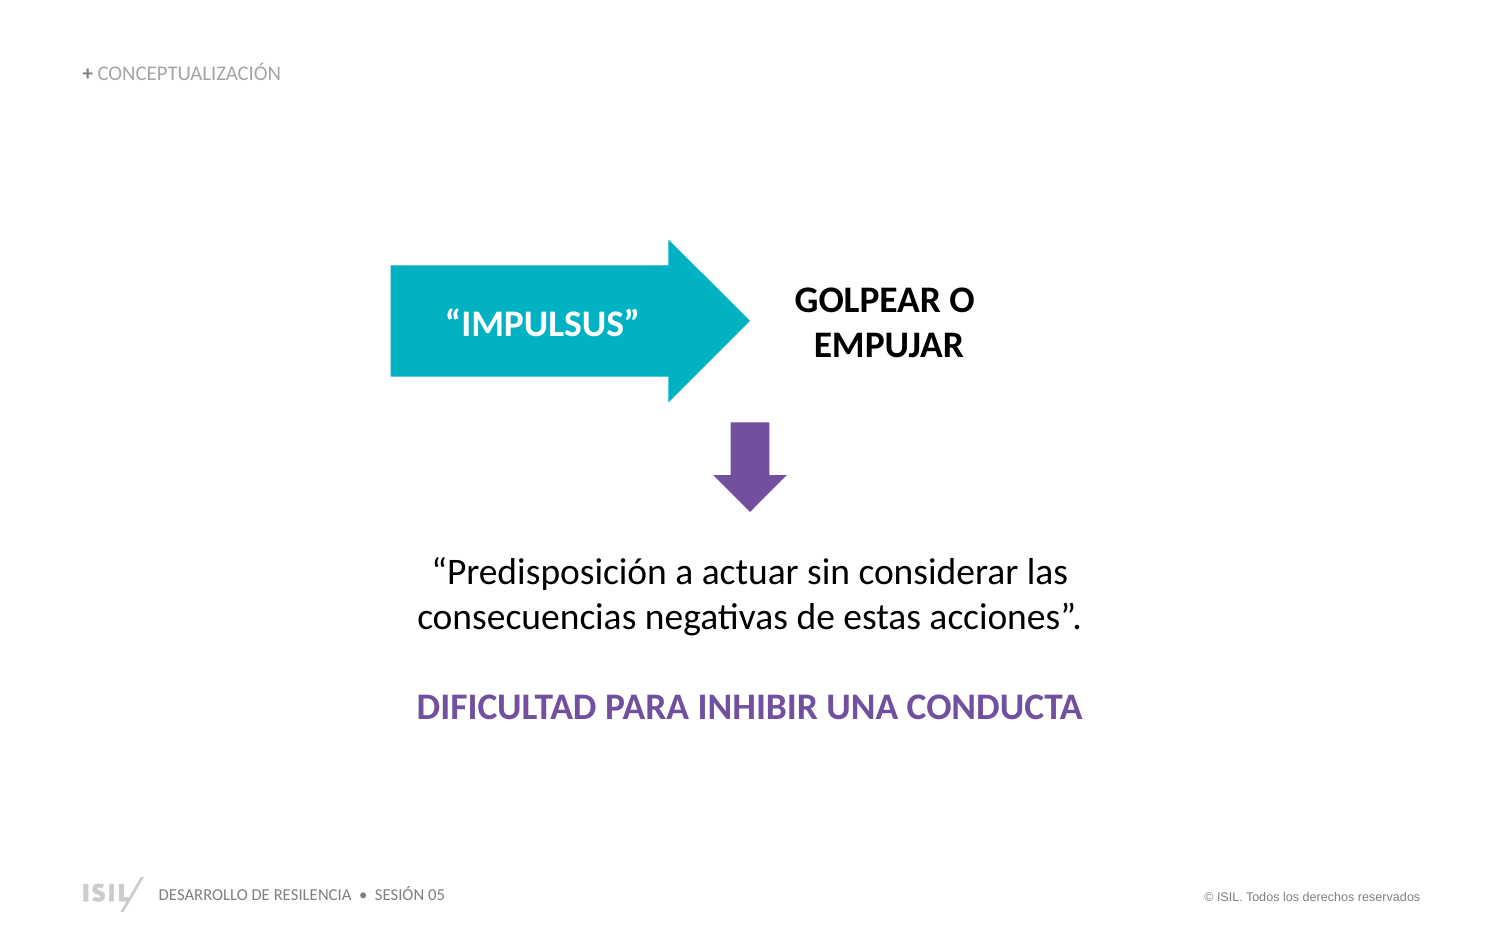

+ CONCEPTUALIZACIÓN
“IMPULSUS”
GOLPEAR O
EMPUJAR

“Predisposición a actuar sin considerar las consecuencias negativas de estas acciones”.

DIFICULTAD PARA INHIBIR UNA CONDUCTA